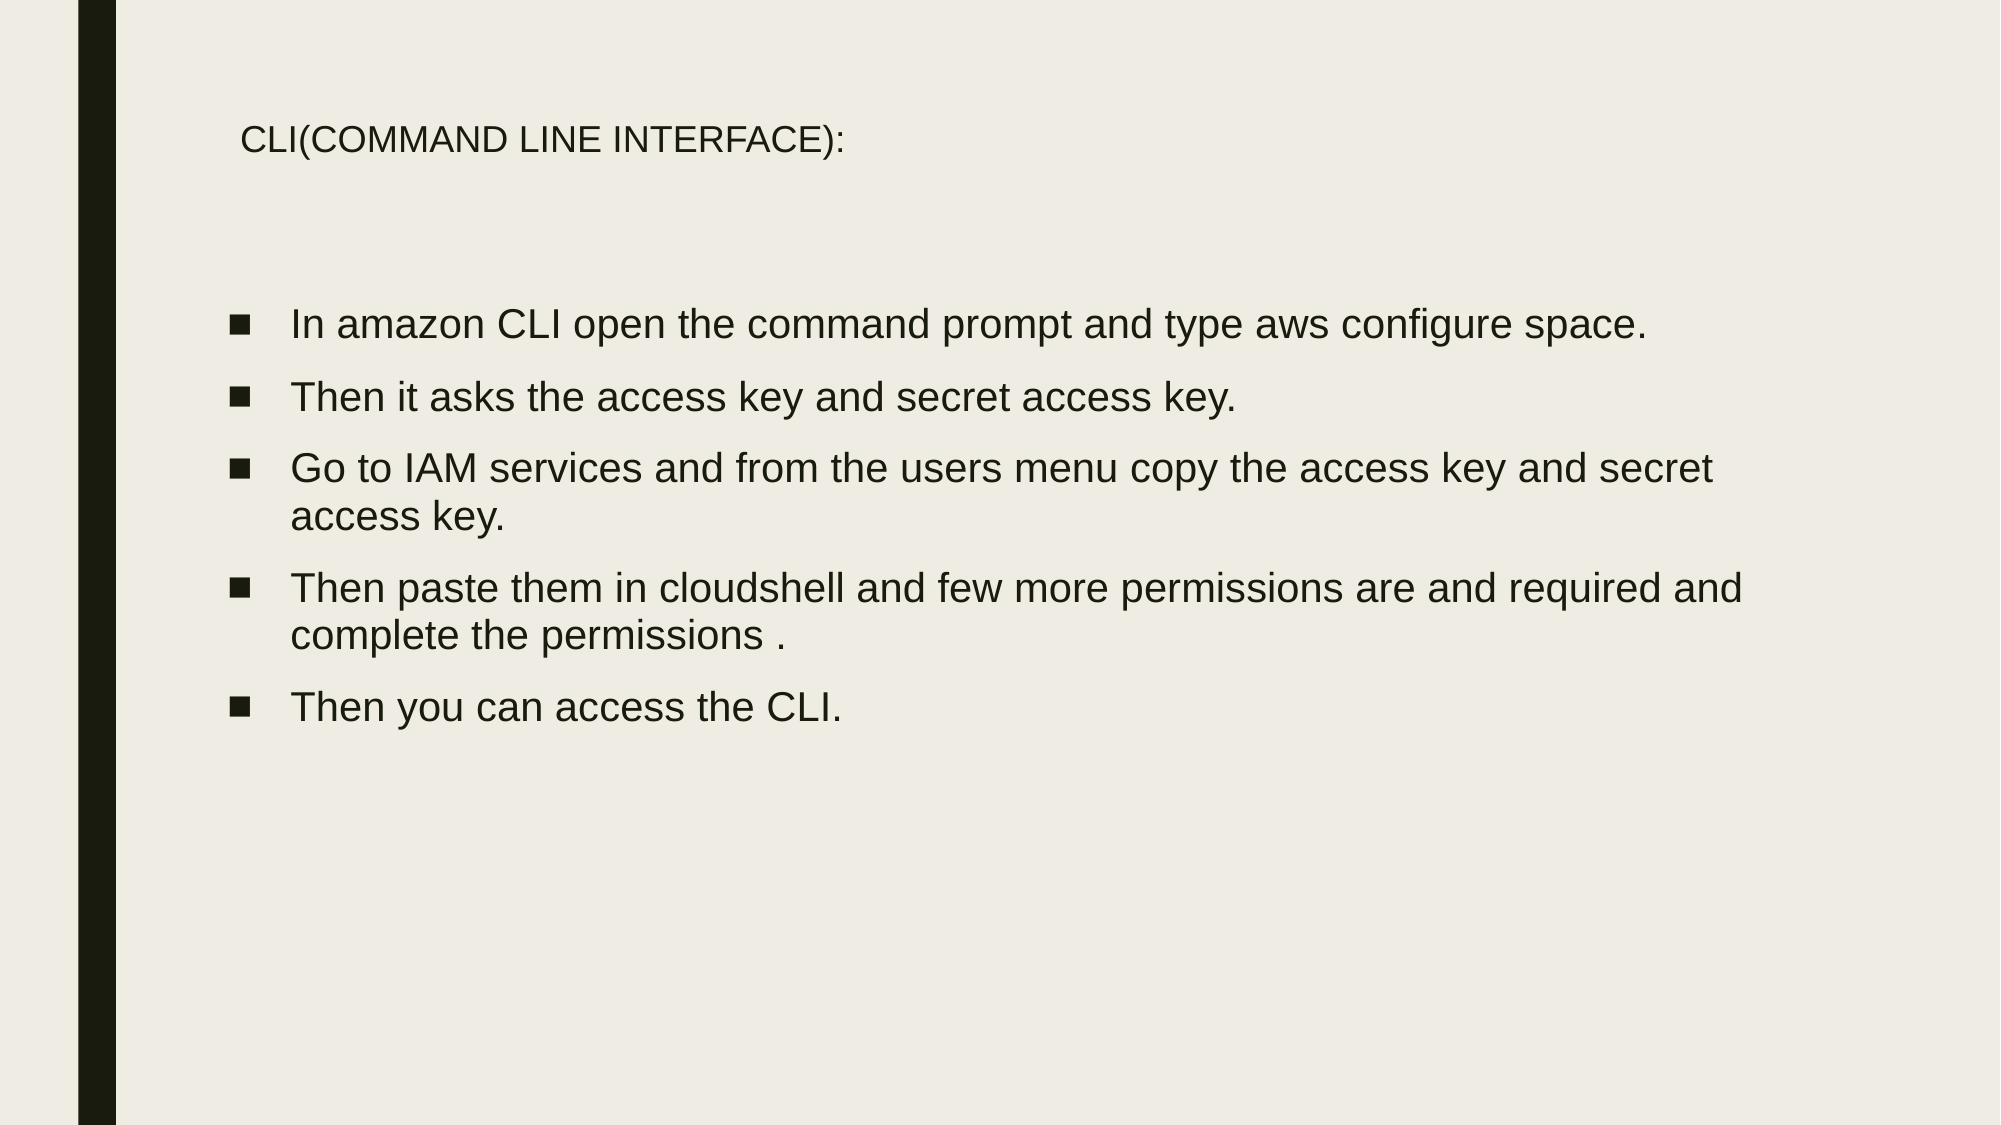

# CLI(COMMAND LINE INTERFACE):
In amazon CLI open the command prompt and type aws configure space.
Then it asks the access key and secret access key.
Go to IAM services and from the users menu copy the access key and secret access key.
Then paste them in cloudshell and few more permissions are and required and complete the permissions .
Then you can access the CLI.